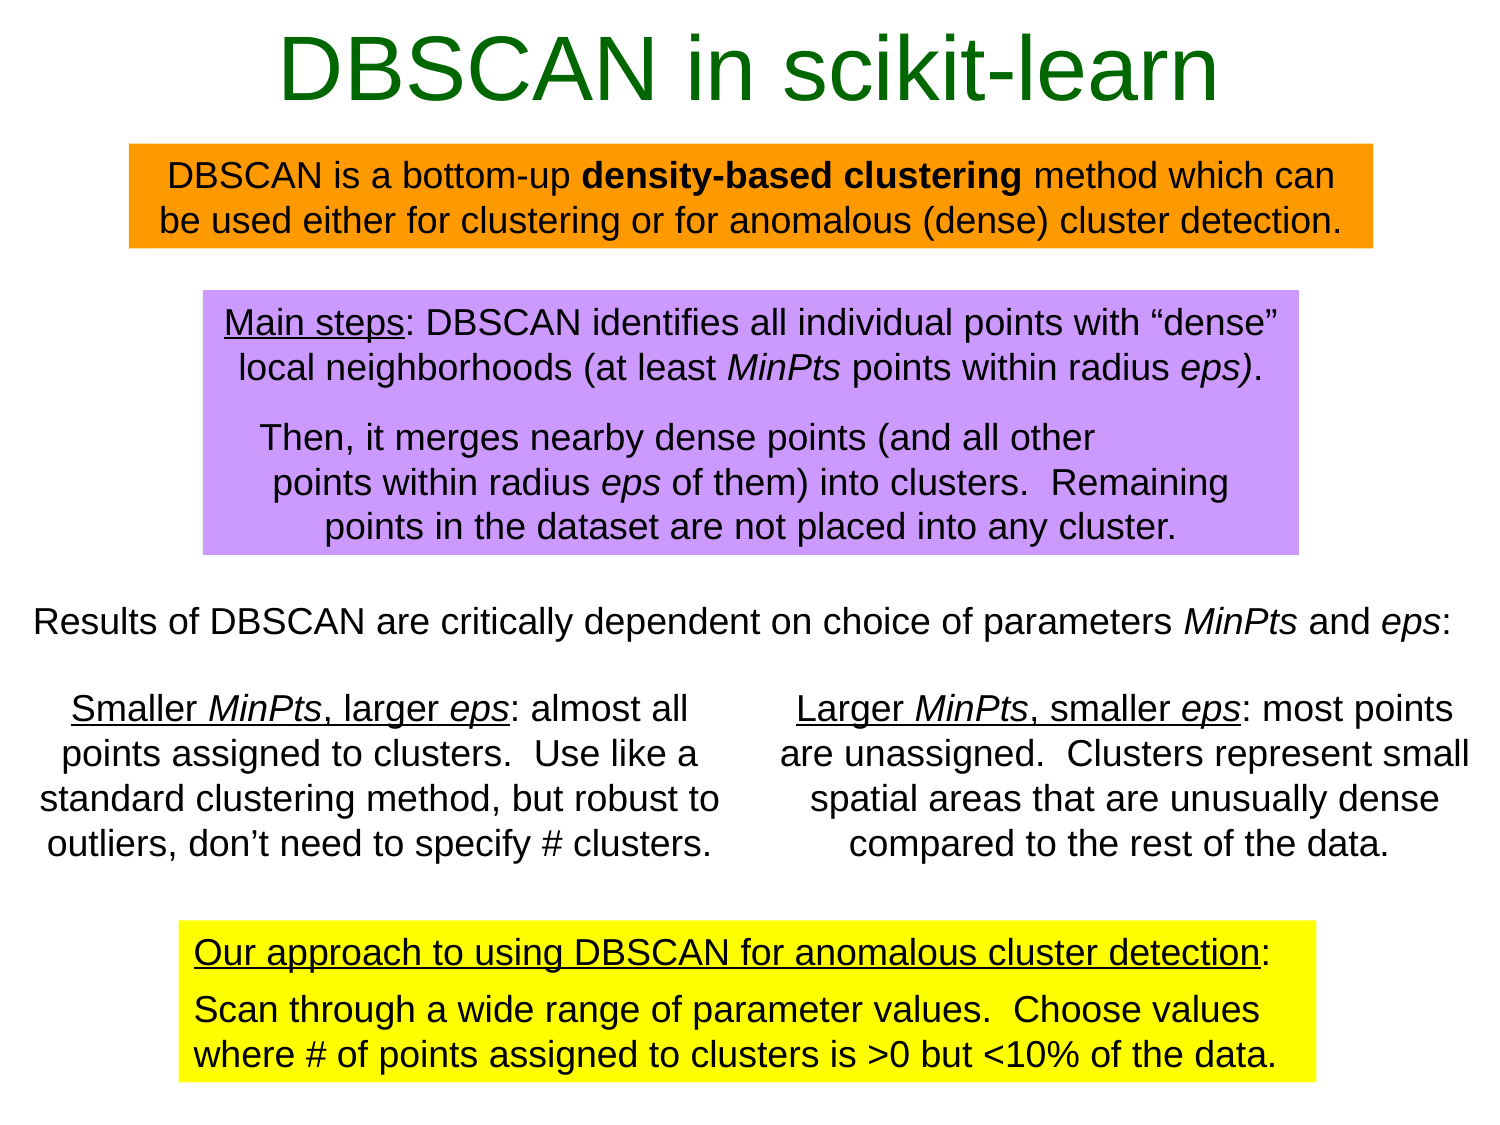

DBSCAN in scikit-learn
DBSCAN is a bottom-up density-based clustering method which can be used either for clustering or for anomalous (dense) cluster detection.
Main steps: DBSCAN identifies all individual points with “dense” local neighborhoods (at least MinPts points within radius eps).
Then, it merges nearby dense points (and all other               points within radius eps of them) into clusters.  Remaining points in the dataset are not placed into any cluster.
Results of DBSCAN are critically dependent on choice of parameters MinPts and eps:
Smaller MinPts, larger eps: almost all points assigned to clusters.  Use like a standard clustering method, but robust to outliers, don’t need to specify # clusters.
Larger MinPts, smaller eps: most points are unassigned.  Clusters represent small spatial areas that are unusually dense compared to the rest of the data.
Our approach to using DBSCAN for anomalous cluster detection:
Scan through a wide range of parameter values.  Choose values where # of points assigned to clusters is >0 but <10% of the data.